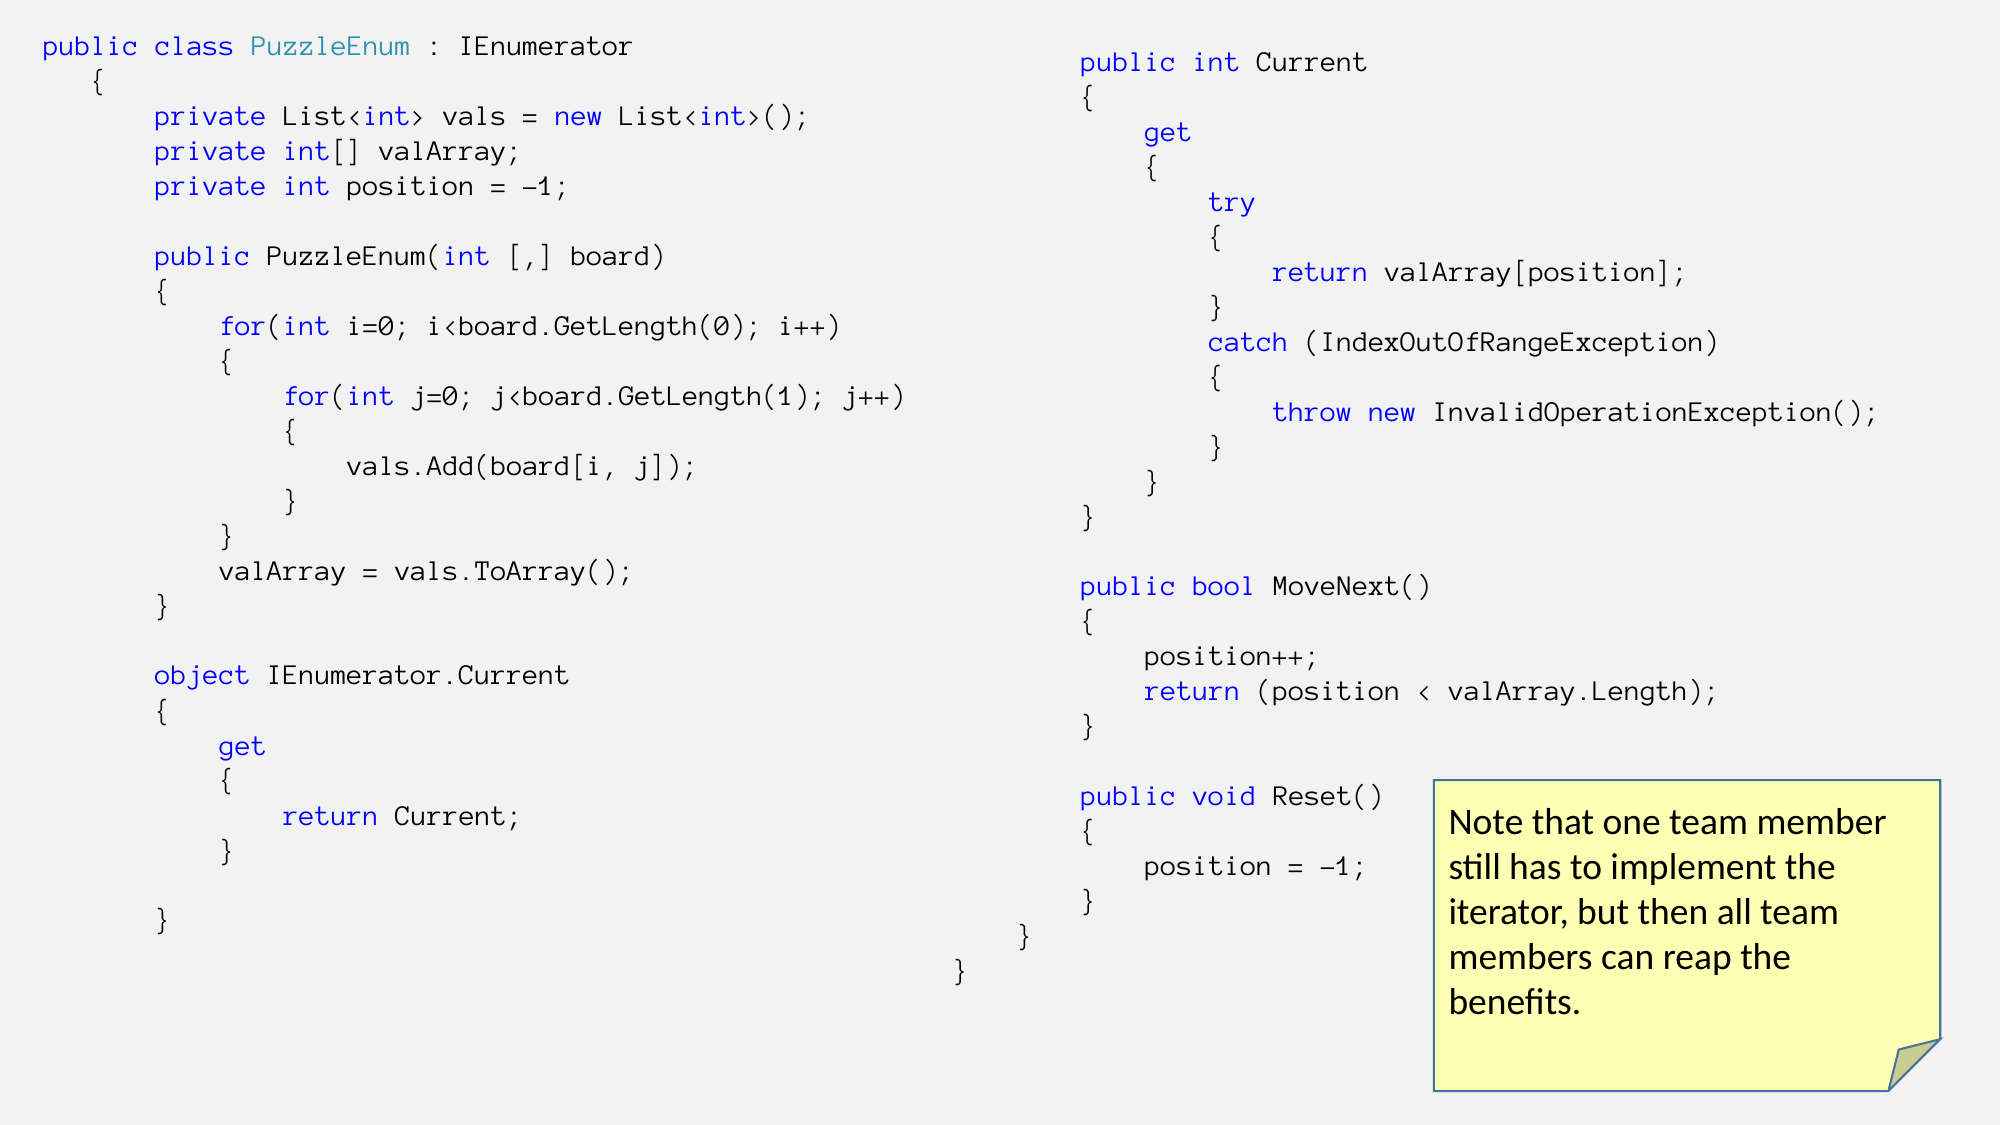

public int Current
        {
            get
            {
                try
                {
                    return valArray[position];
                }
                catch (IndexOutOfRangeException)
                {
                    throw new InvalidOperationException();
                }
            }
        }

        public bool MoveNext()
        {
            position++;
            return (position < valArray.Length);
        }

        public void Reset()
        {
            position = -1;
        }
    }
}
 public class PuzzleEnum : IEnumerator
    {
        private List<int> vals = new List<int>();
        private int[] valArray;
        private int position = -1;

        public PuzzleEnum(int [,] board)
        {
            for(int i=0; i<board.GetLength(0); i++)
            {
                for(int j=0; j<board.GetLength(1); j++)
                {
                    vals.Add(board[i, j]);
                }
            }
            valArray = vals.ToArray();
        }

        object IEnumerator.Current
        {
            get
            {
                return Current;
            }

        }
Note that one team member still has to implement the iterator, but then all team members can reap the benefits.